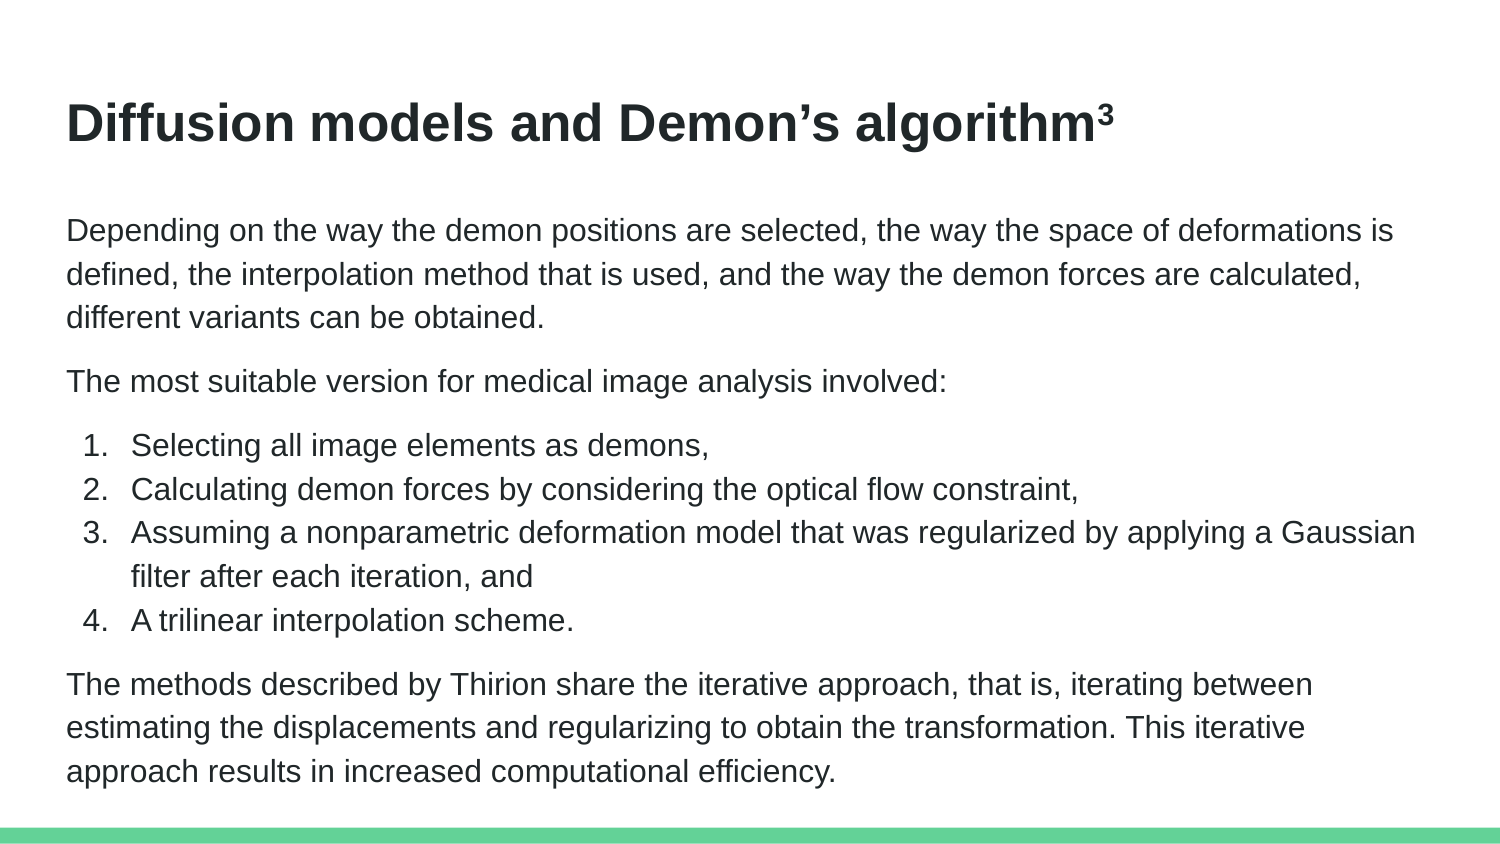

# Diffusion models and Demon’s algorithm3

Depending on the way the demon positions are selected, the way the space of deformations is defined, the interpolation method that is used, and the way the demon forces are calculated, different variants can be obtained.
The most suitable version for medical image analysis involved:
Selecting all image elements as demons,
Calculating demon forces by considering the optical flow constraint,
Assuming a nonparametric deformation model that was regularized by applying a Gaussian filter after each iteration, and
A trilinear interpolation scheme.
The methods described by Thirion share the iterative approach, that is, iterating between estimating the displacements and regularizing to obtain the transformation. This iterative approach results in increased computational efficiency.